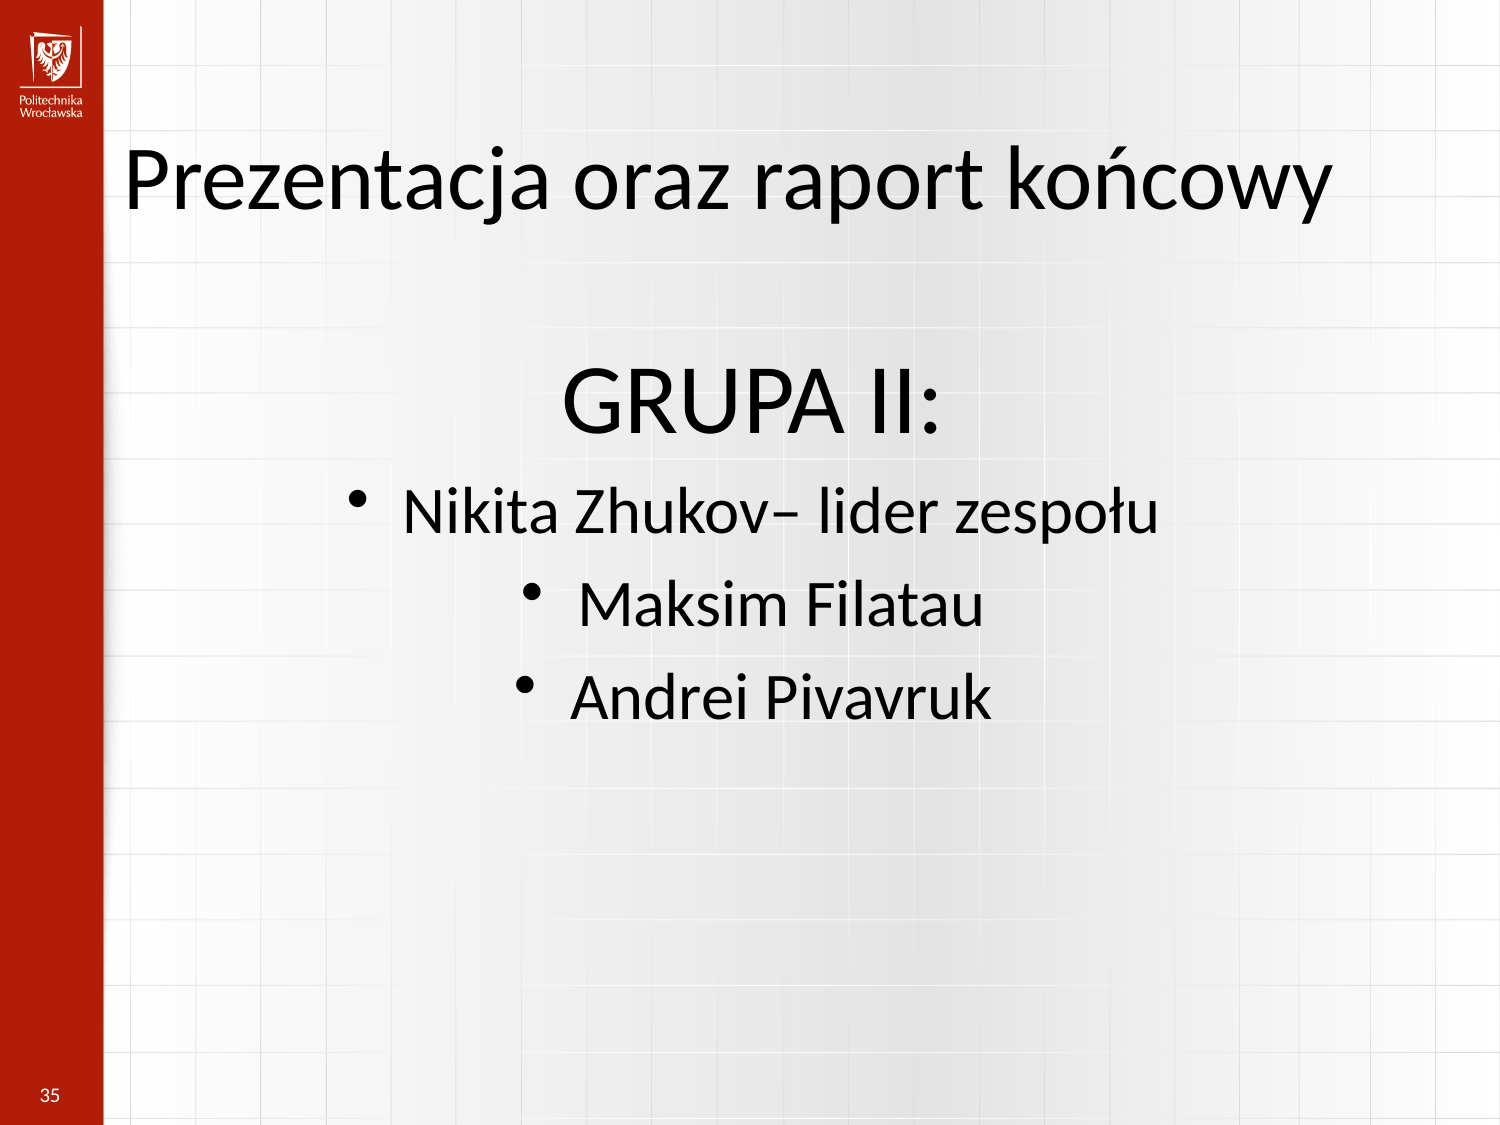

Prezentacja oraz raport końcowy
GRUPA II:
Nikita Zhukov– lider zespołu
Maksim Filatau
Andrei Pivavruk